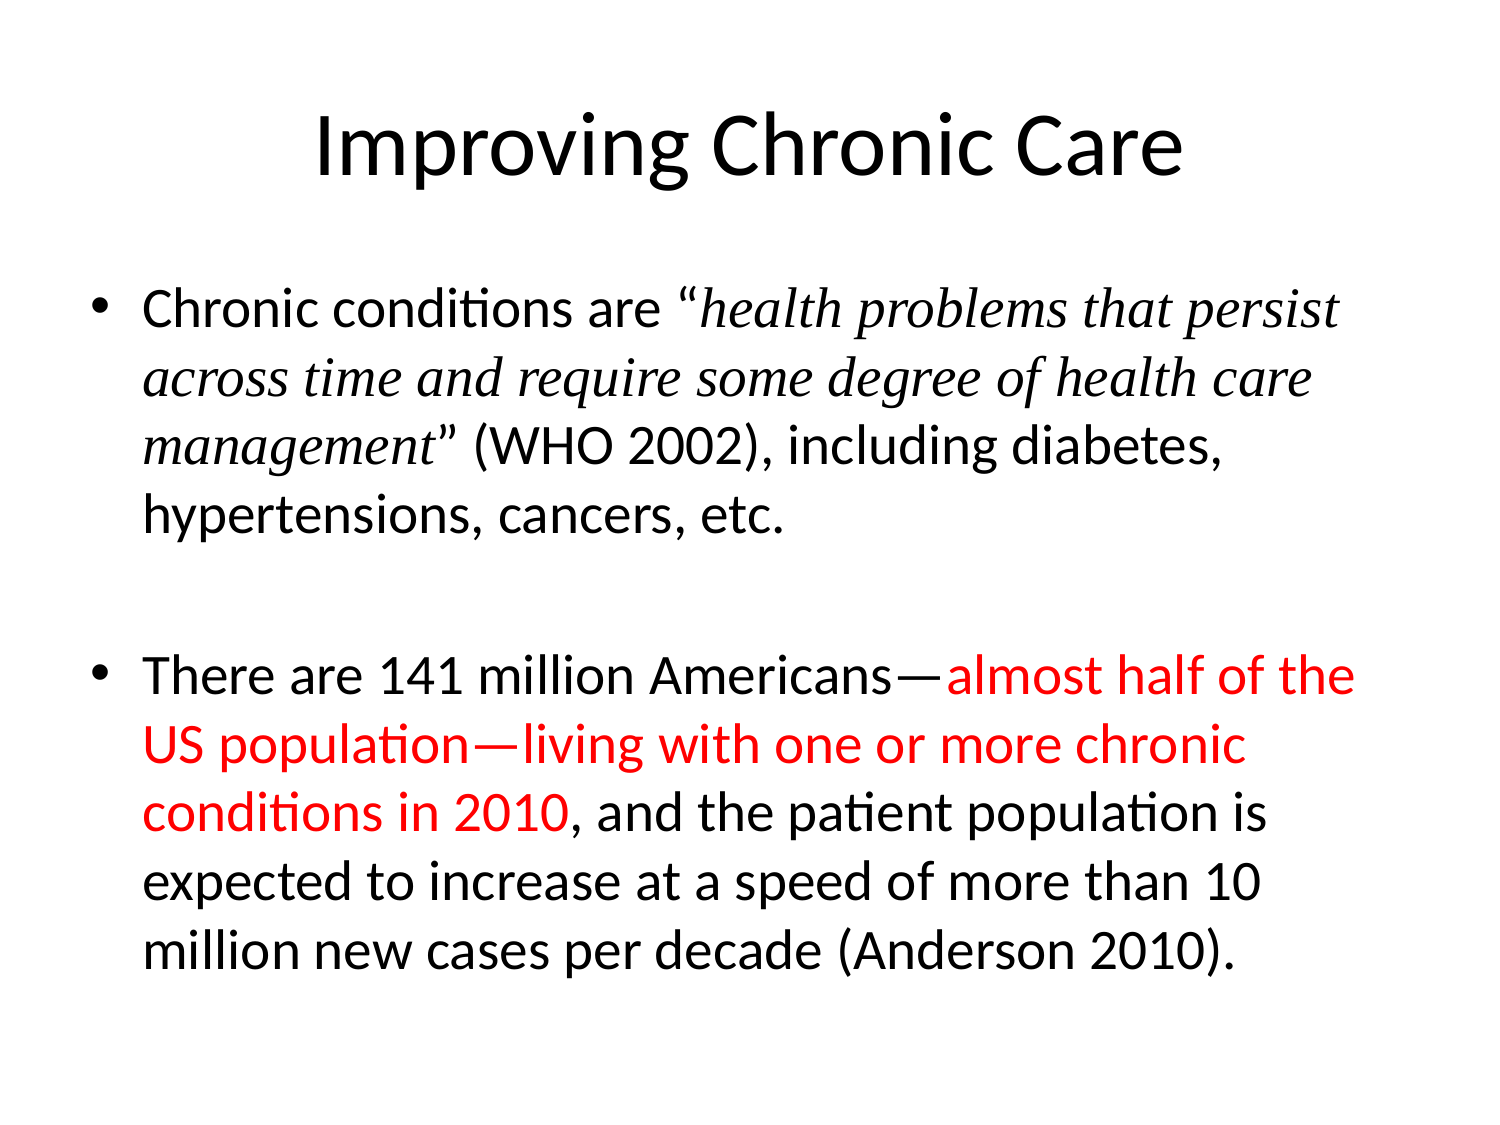

# Improving Chronic Care
Chronic conditions are “health problems that persist across time and require some degree of health care management” (WHO 2002), including diabetes, hypertensions, cancers, etc.

There are 141 million Americans—almost half of the US population—living with one or more chronic conditions in 2010, and the patient population is expected to increase at a speed of more than 10 million new cases per decade (Anderson 2010).